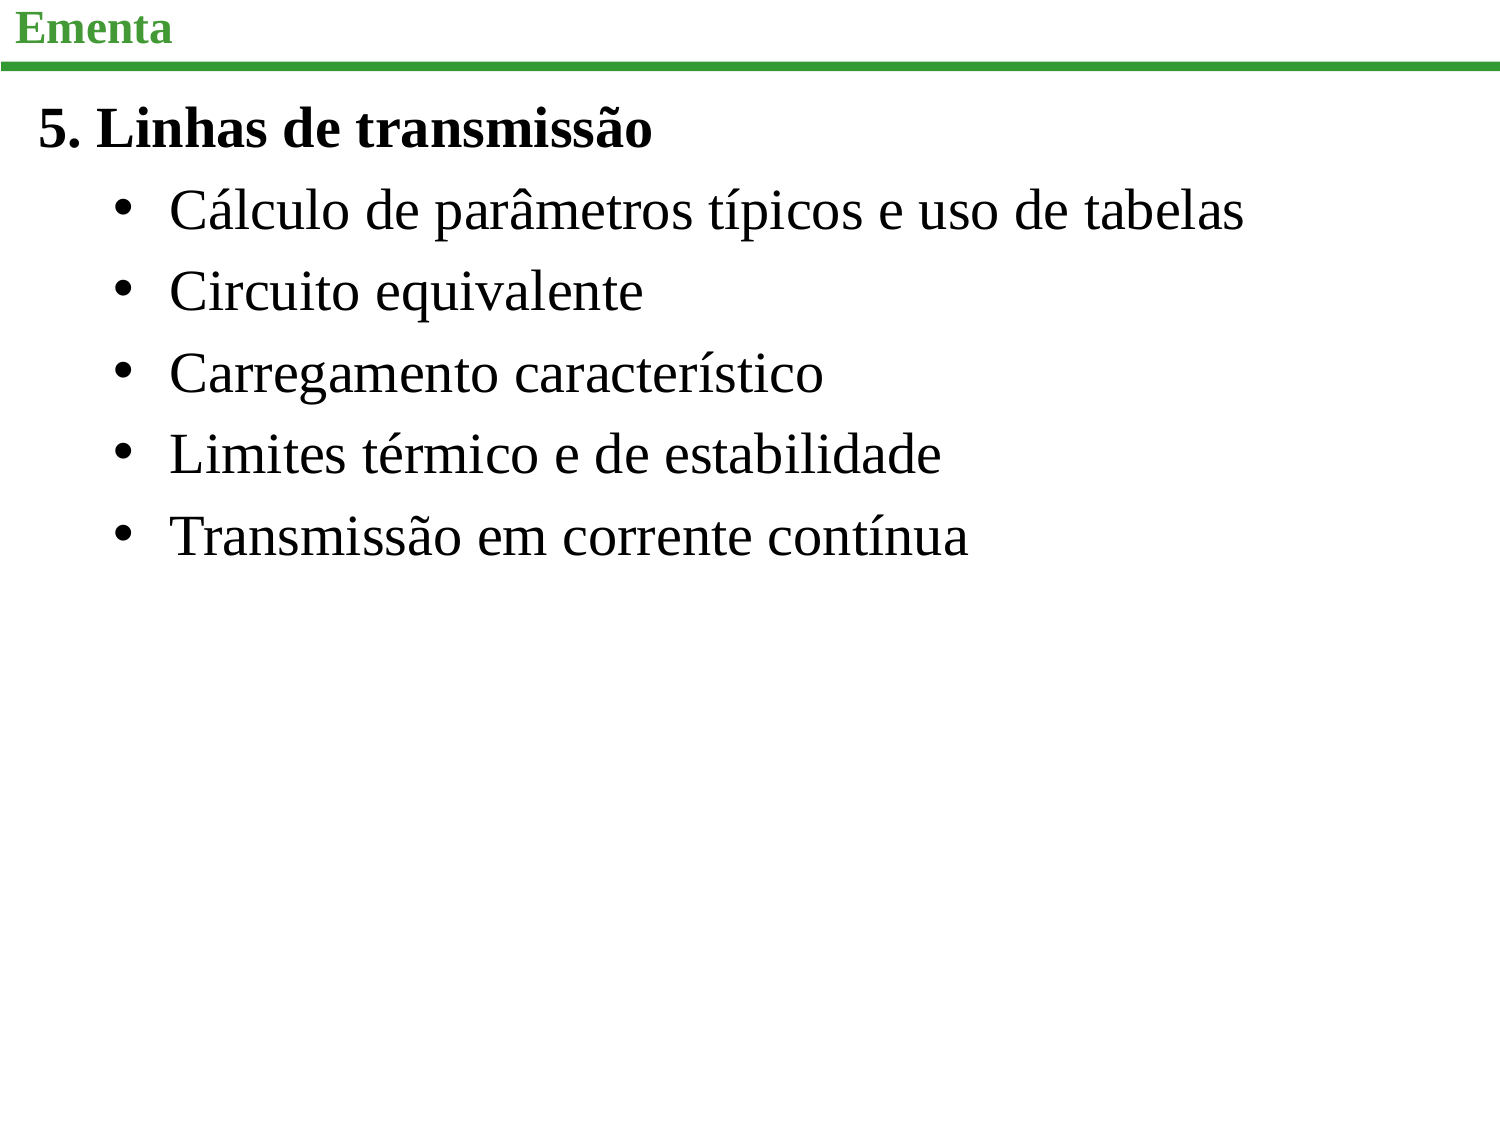

# Ementa
5. Linhas de transmissão
Cálculo de parâmetros típicos e uso de tabelas
Circuito equivalente
Carregamento característico
Limites térmico e de estabilidade
Transmissão em corrente contínua